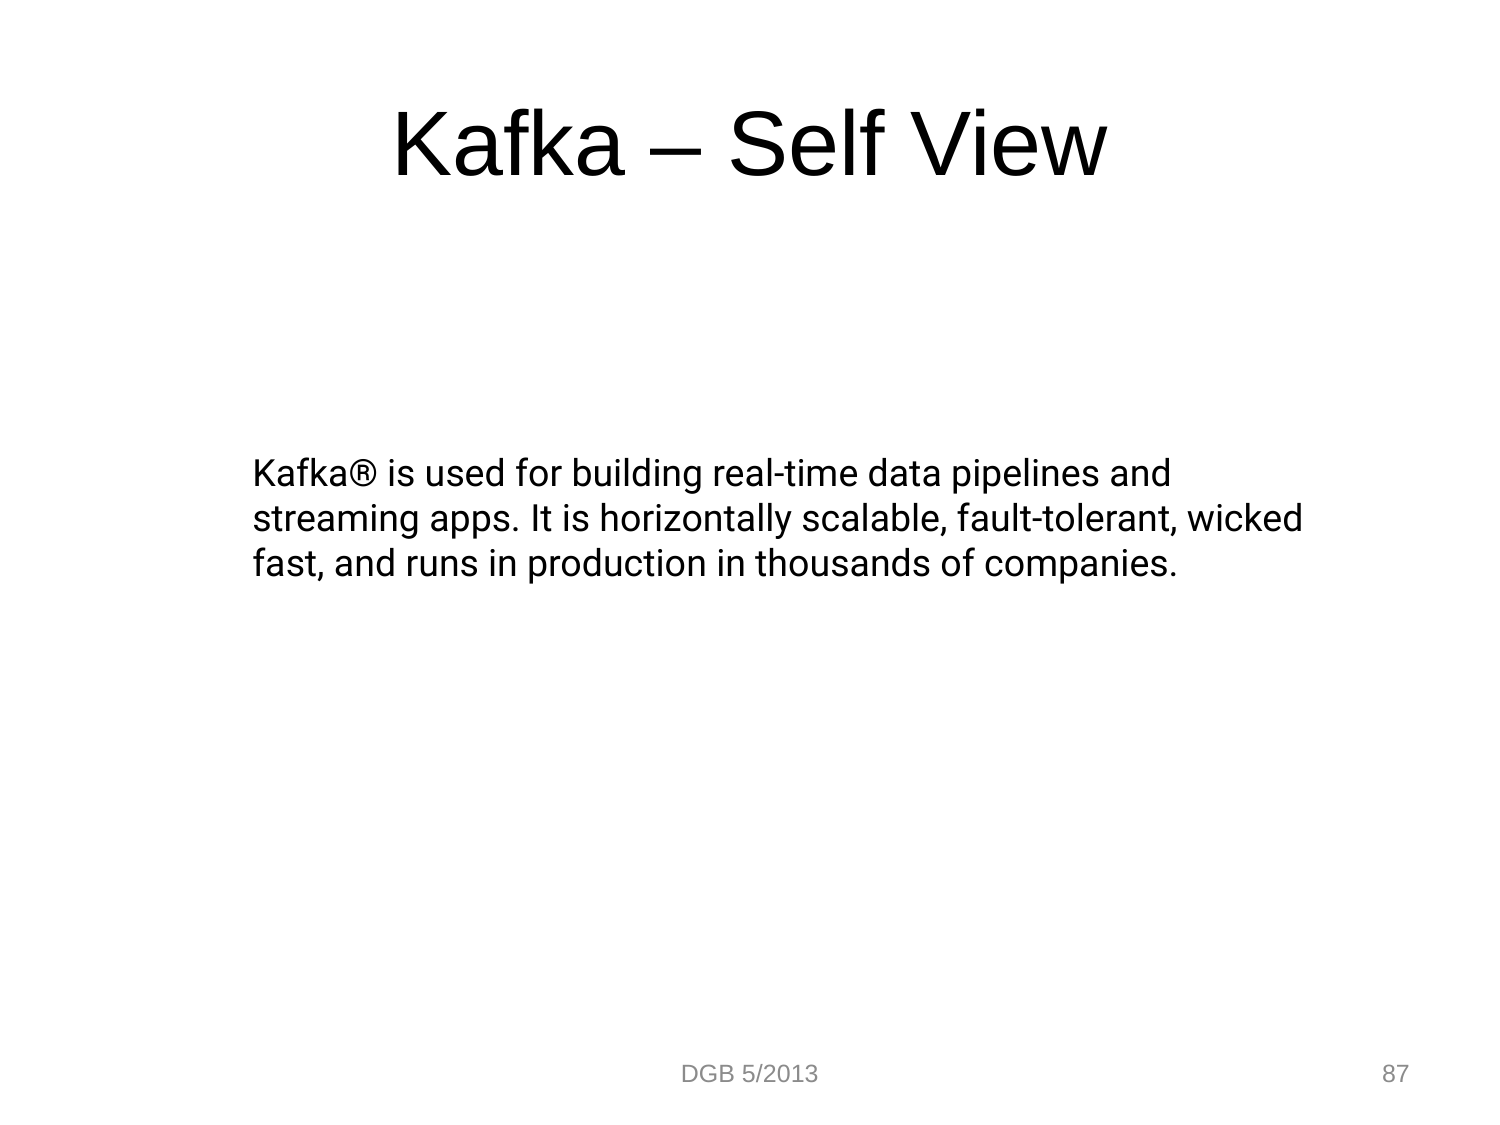

# Kafka – Self View
Kafka® is used for building real-time data pipelines and streaming apps. It is horizontally scalable, fault-tolerant, wicked fast, and runs in production in thousands of companies.
DGB 5/2013
87